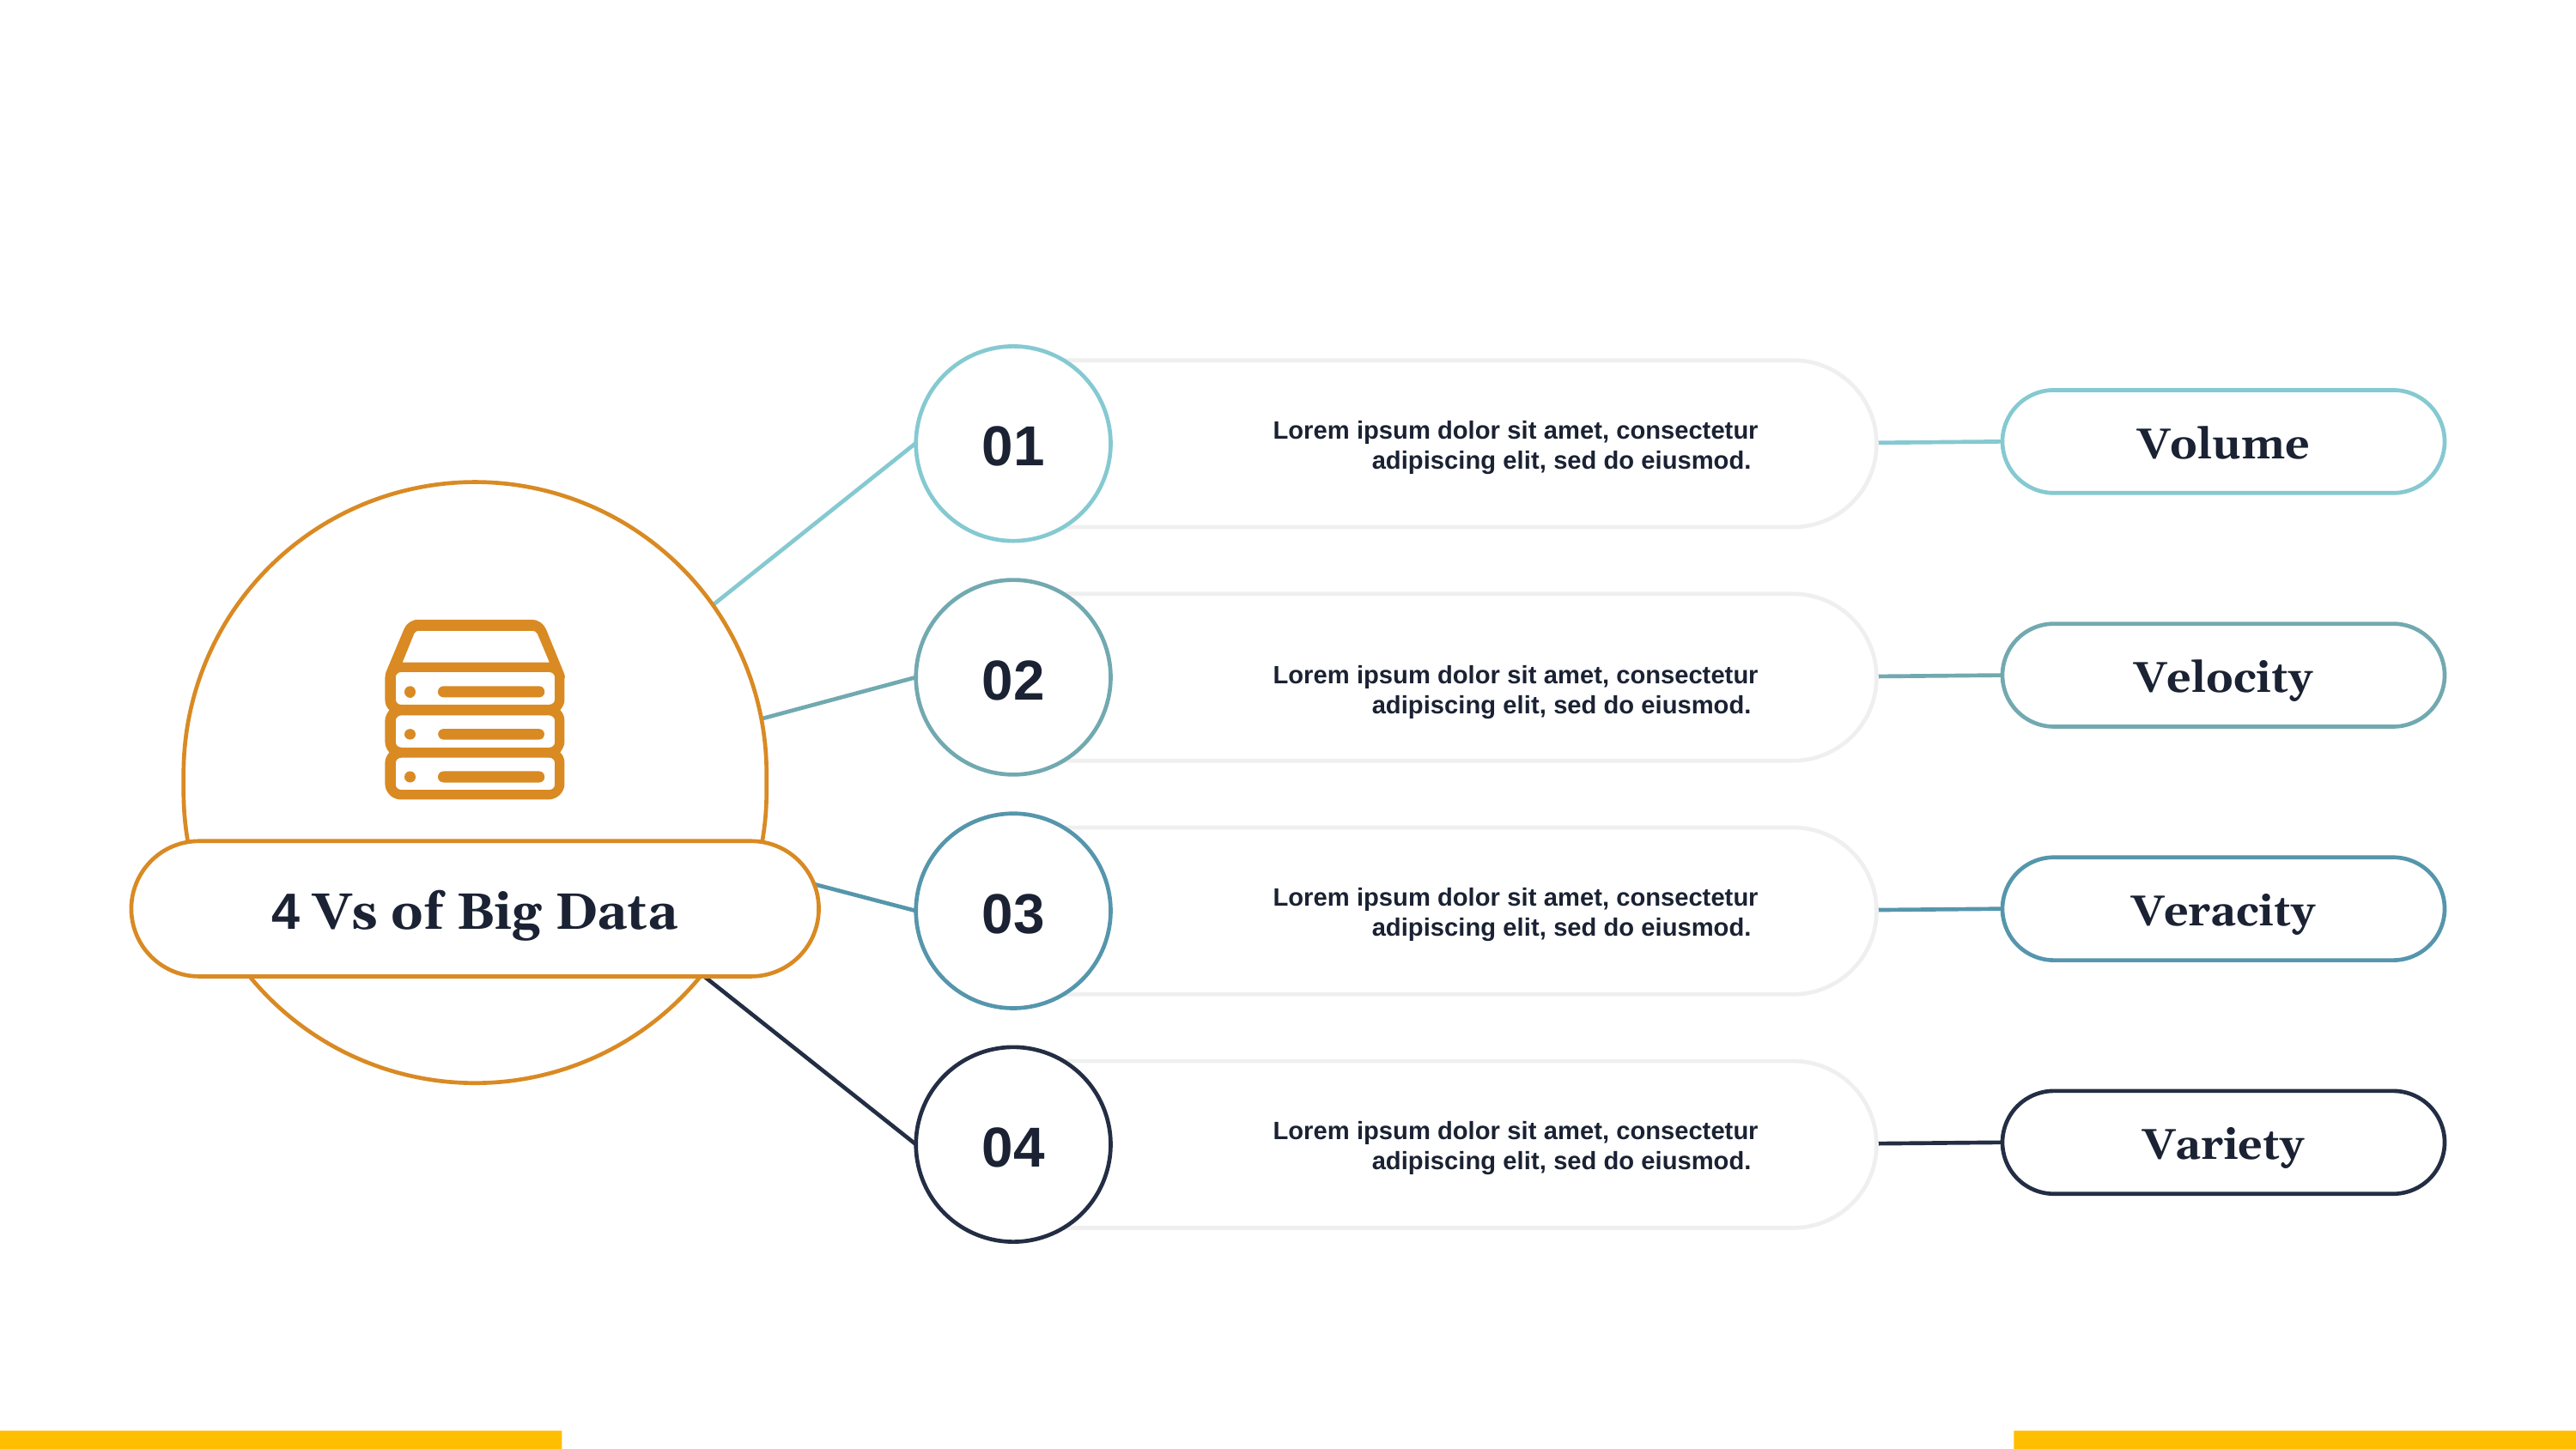

Big Data PowerPoint Template
01

Volume
Lorem ipsum dolor sit amet, consectetur adipiscing elit, sed do eiusmod.

02

Velocity
Lorem ipsum dolor sit amet, consectetur adipiscing elit, sed do eiusmod.
03

4 Vs of Big Data
Veracity
Lorem ipsum dolor sit amet, consectetur adipiscing elit, sed do eiusmod.
04

Variety
Lorem ipsum dolor sit amet, consectetur adipiscing elit, sed do eiusmod.